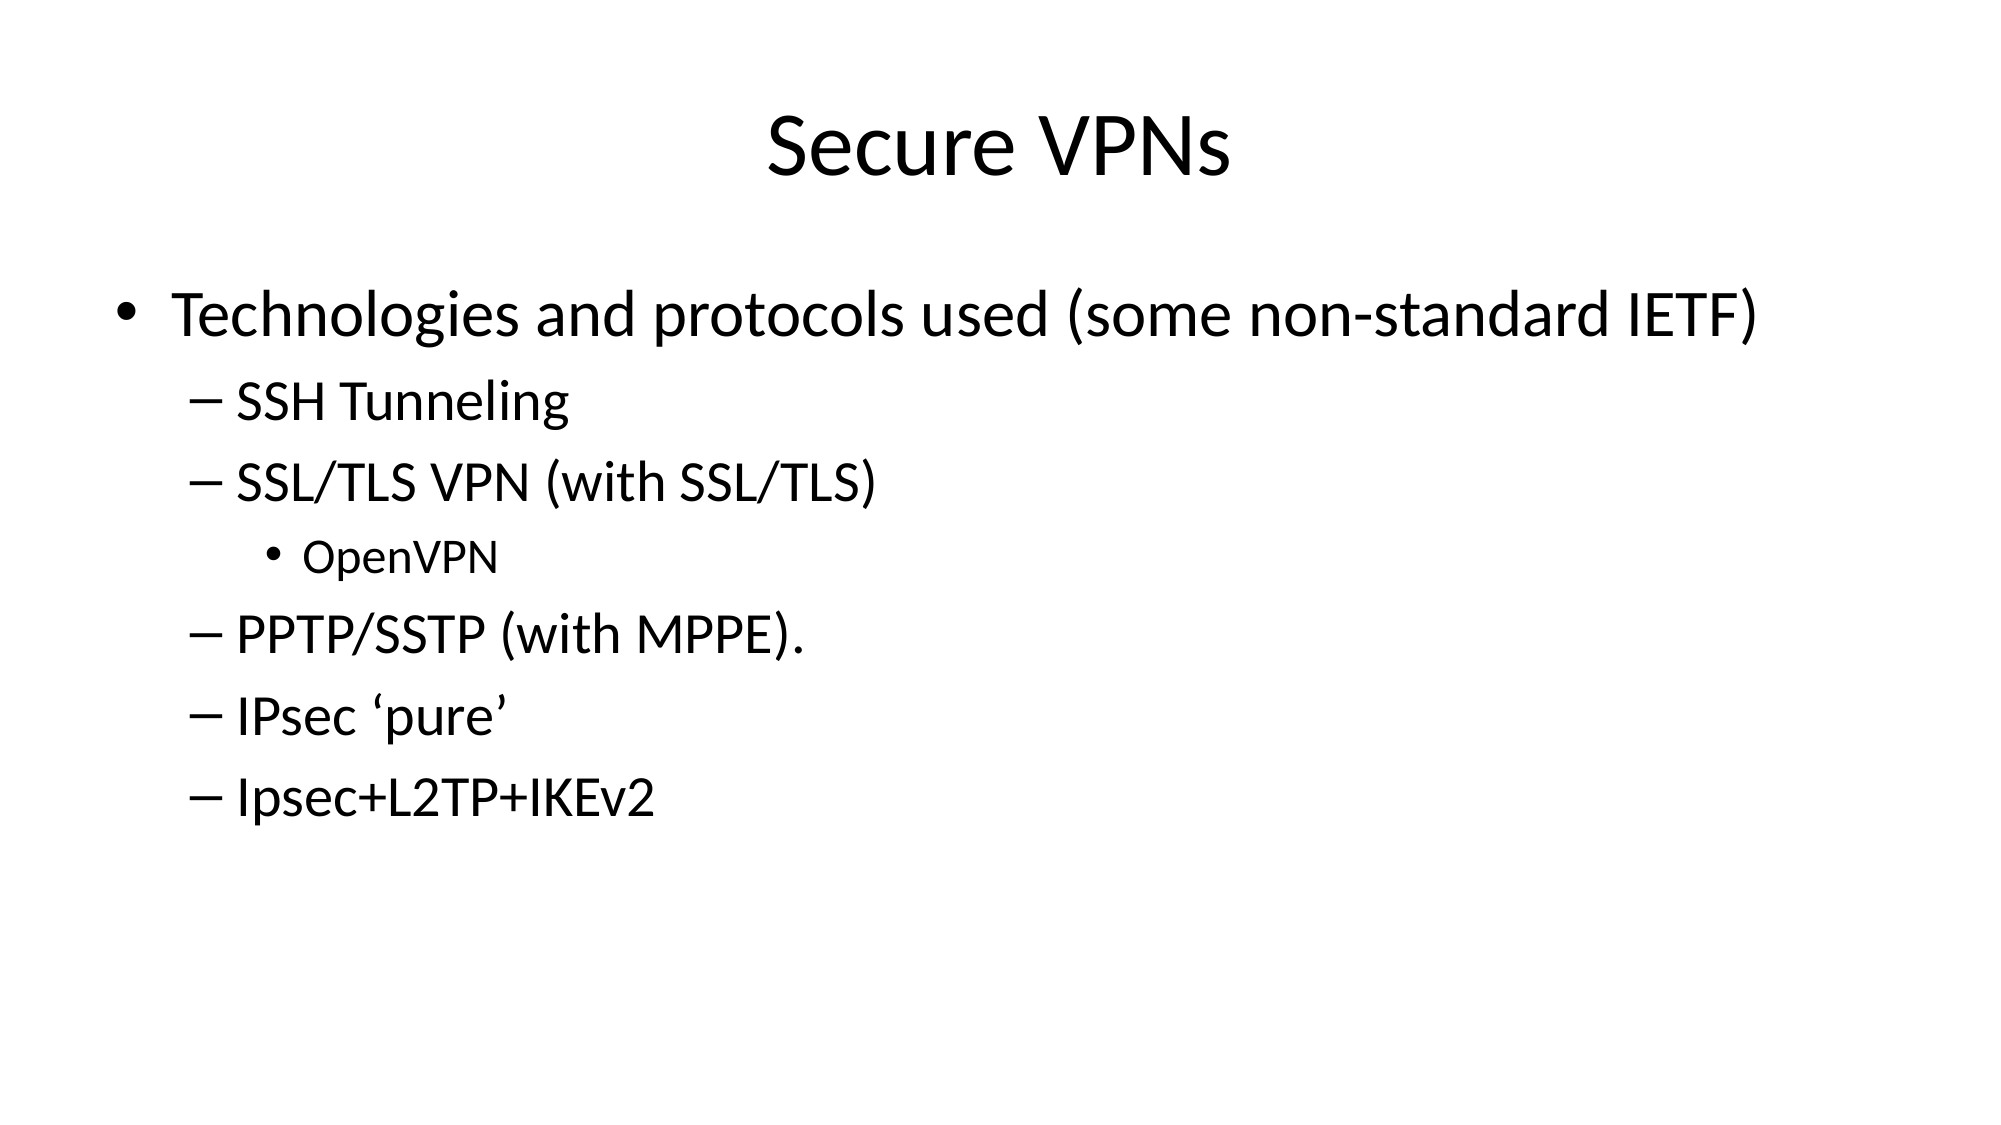

# Secure VPNs
Technologies and protocols used (some non-standard IETF)
SSH Tunneling
SSL/TLS VPN (with SSL/TLS)
OpenVPN
PPTP/SSTP (with MPPE).
IPsec ‘pure’
Ipsec+L2TP+IKEv2